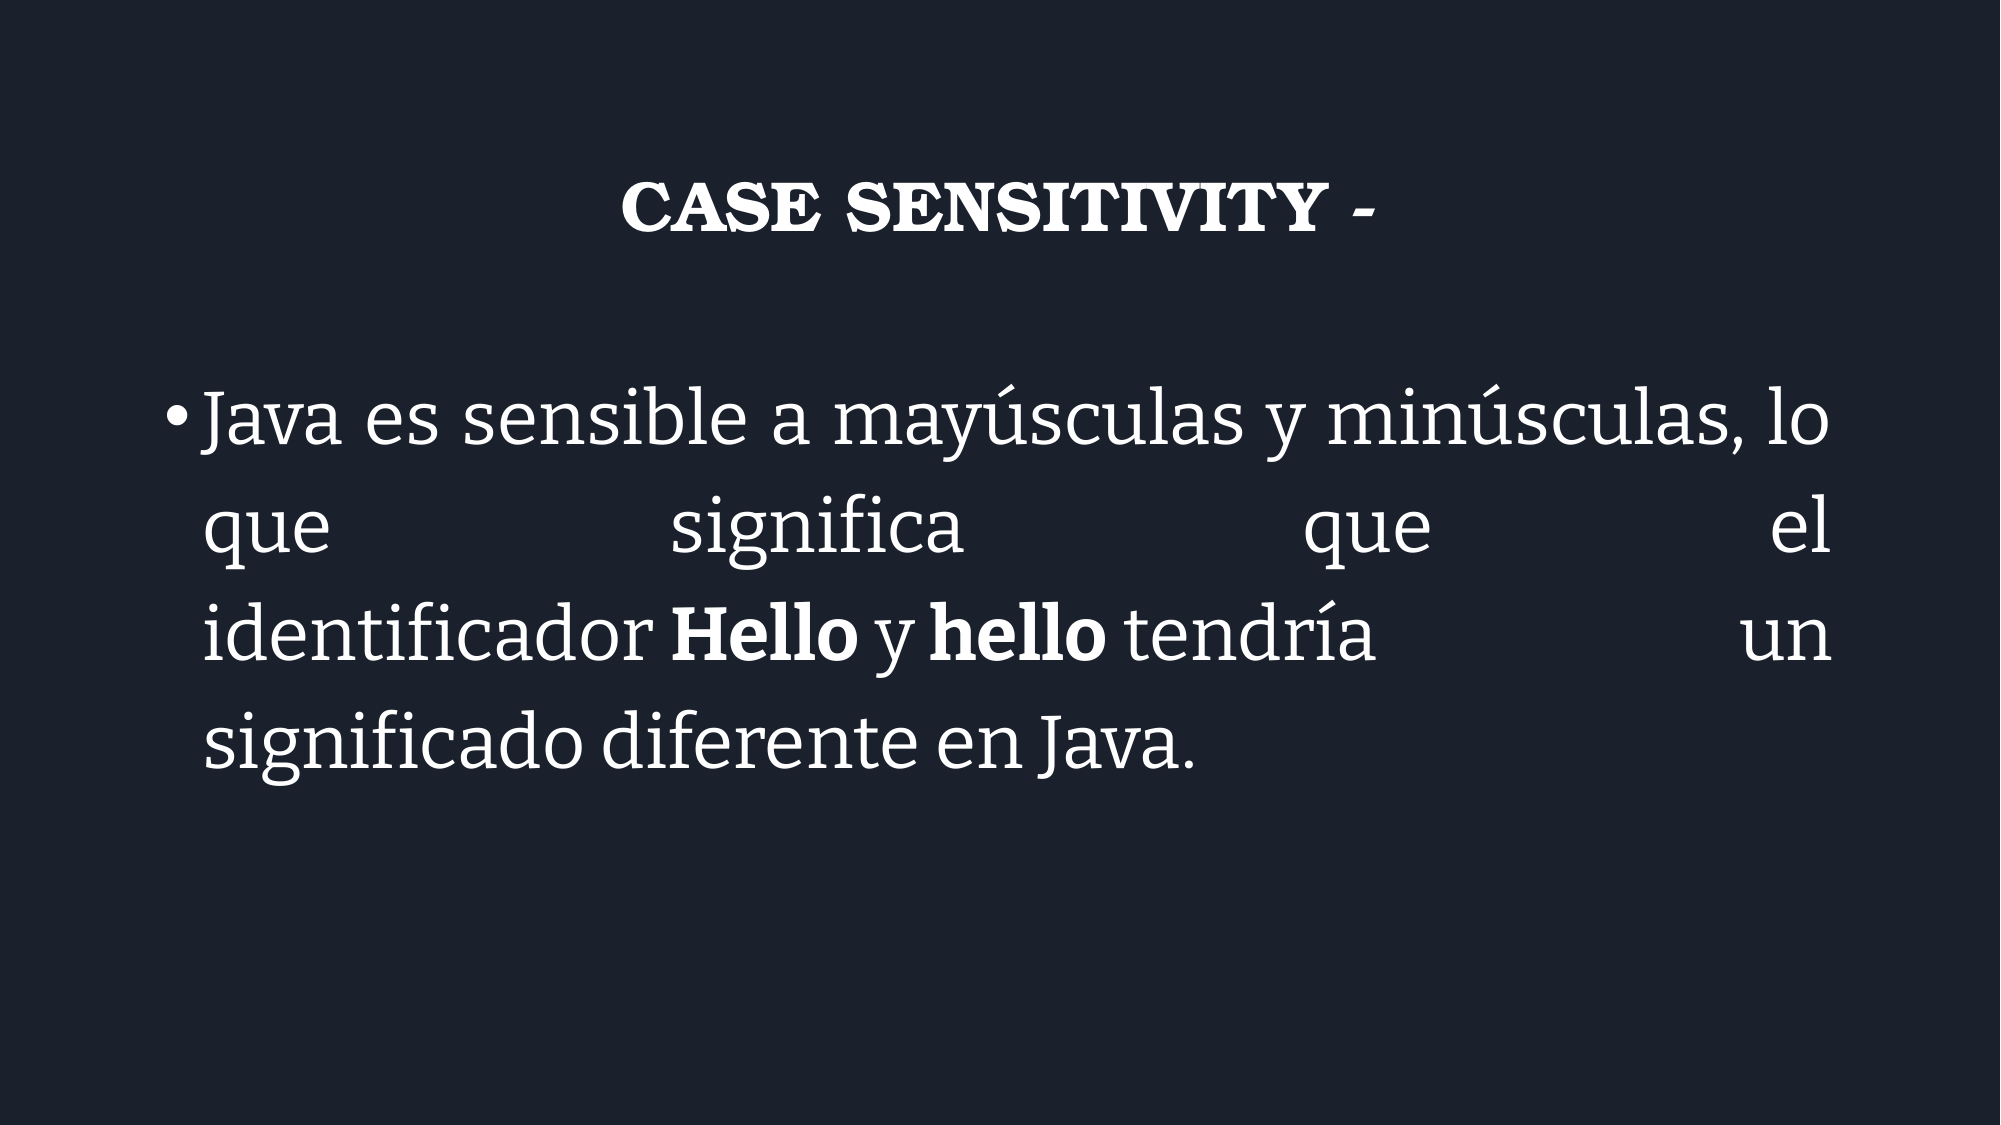

# CASE SENSITIVITY -
Java es sensible a mayúsculas y minúsculas, lo que significa que el identificador Hello y hello tendría un significado diferente en Java.